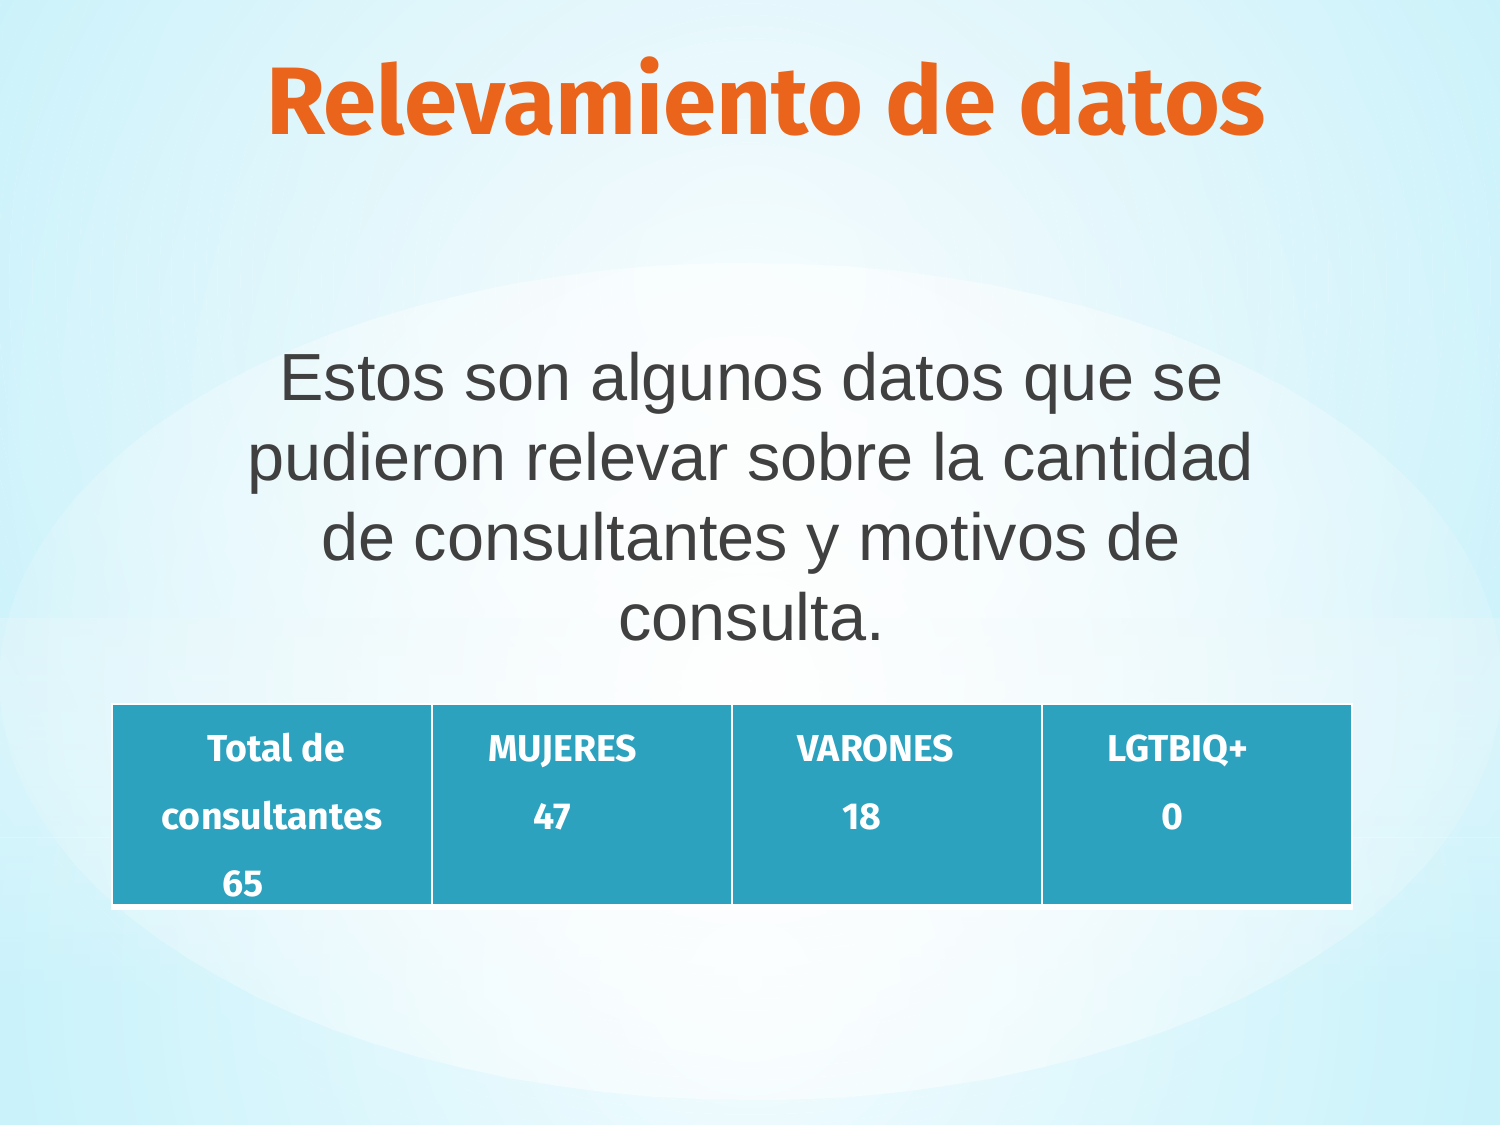

# Relevamiento de datos
Estos son algunos datos que se pudieron relevar sobre la cantidad de consultantes y motivos de consulta.

| Total de consultantes 65 | MUJERES 47 | VARONES 18 | LGTBIQ+ 0 |
| --- | --- | --- | --- |